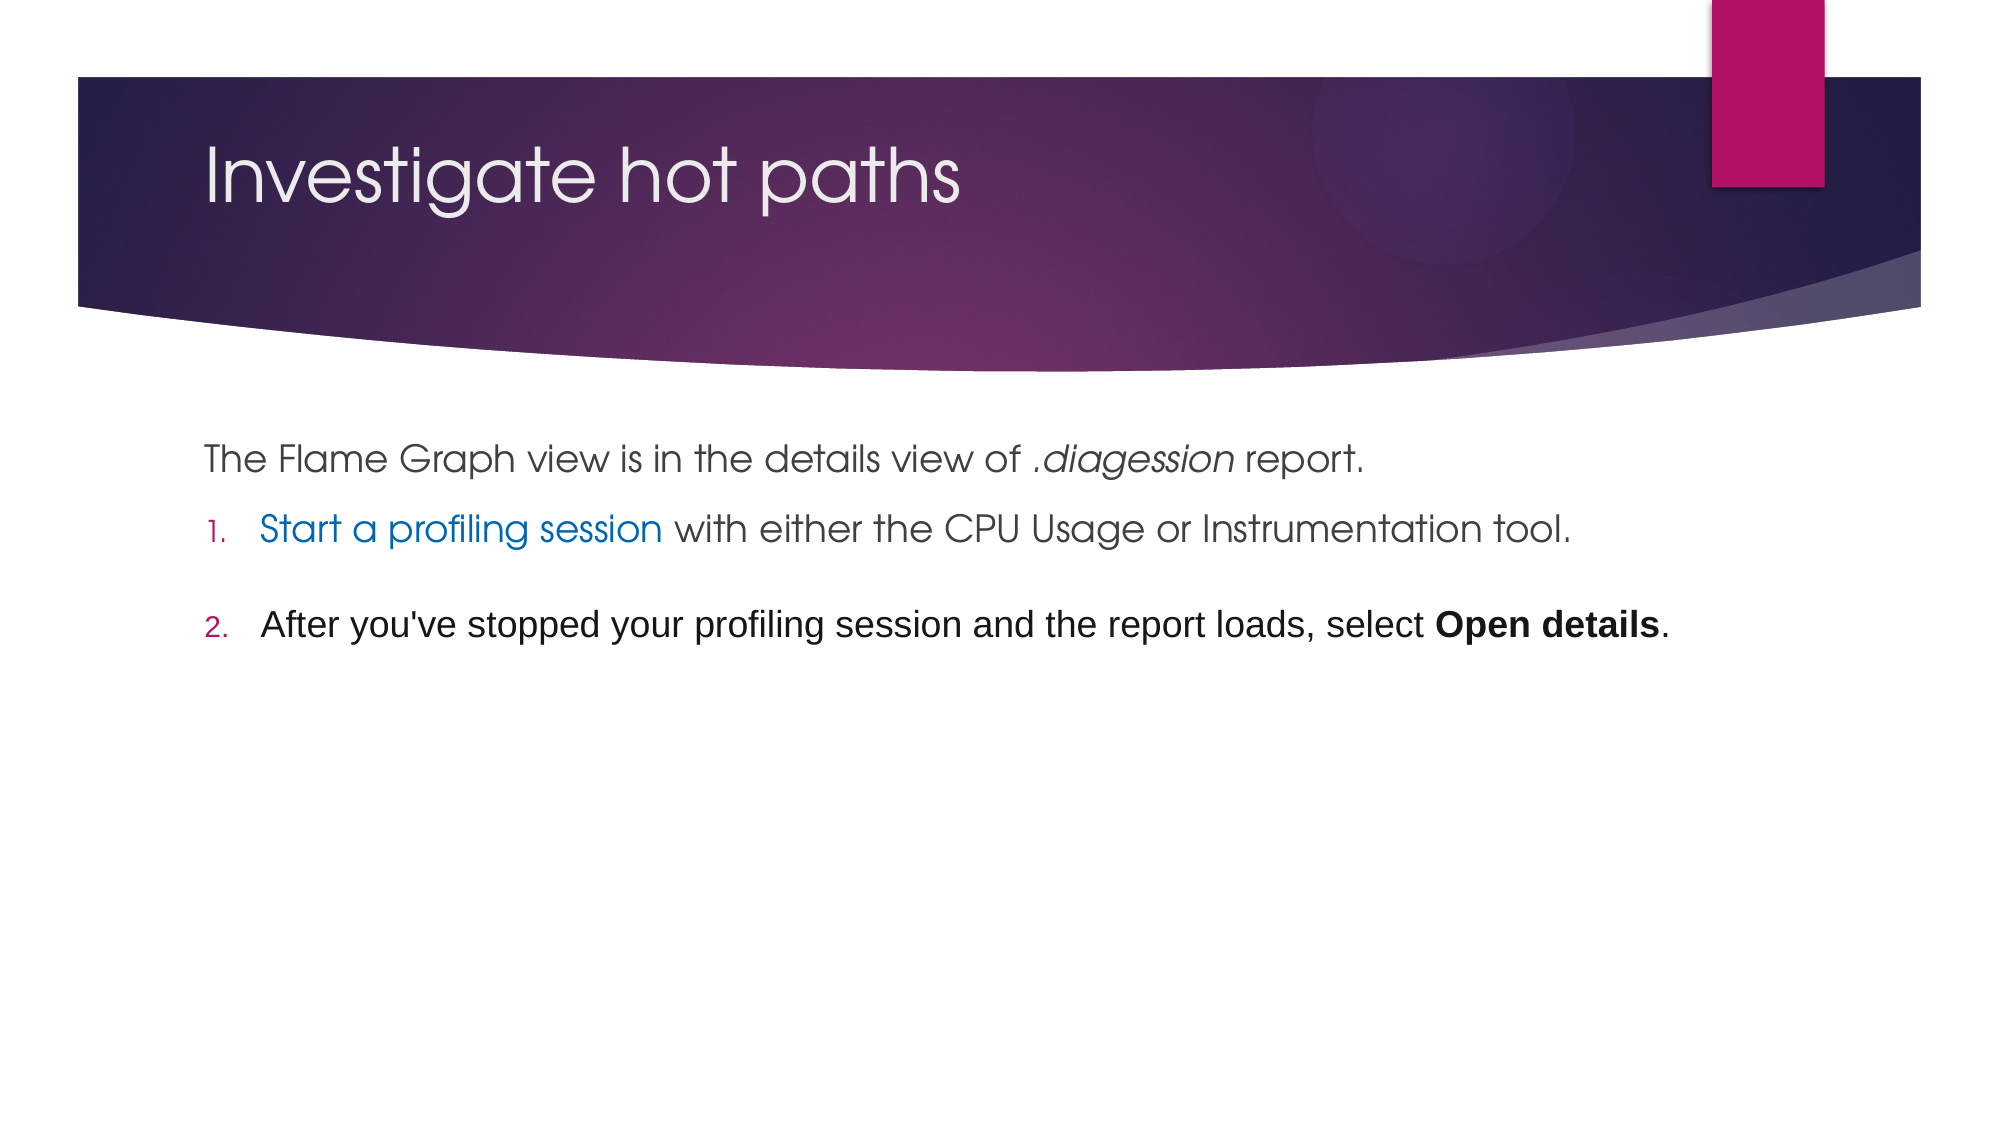

# Investigate hot paths
The Flame Graph view is in the details view of .diagession report.
Start a profiling session with either the CPU Usage or Instrumentation tool.
After you've stopped your profiling session and the report loads, select Open details.